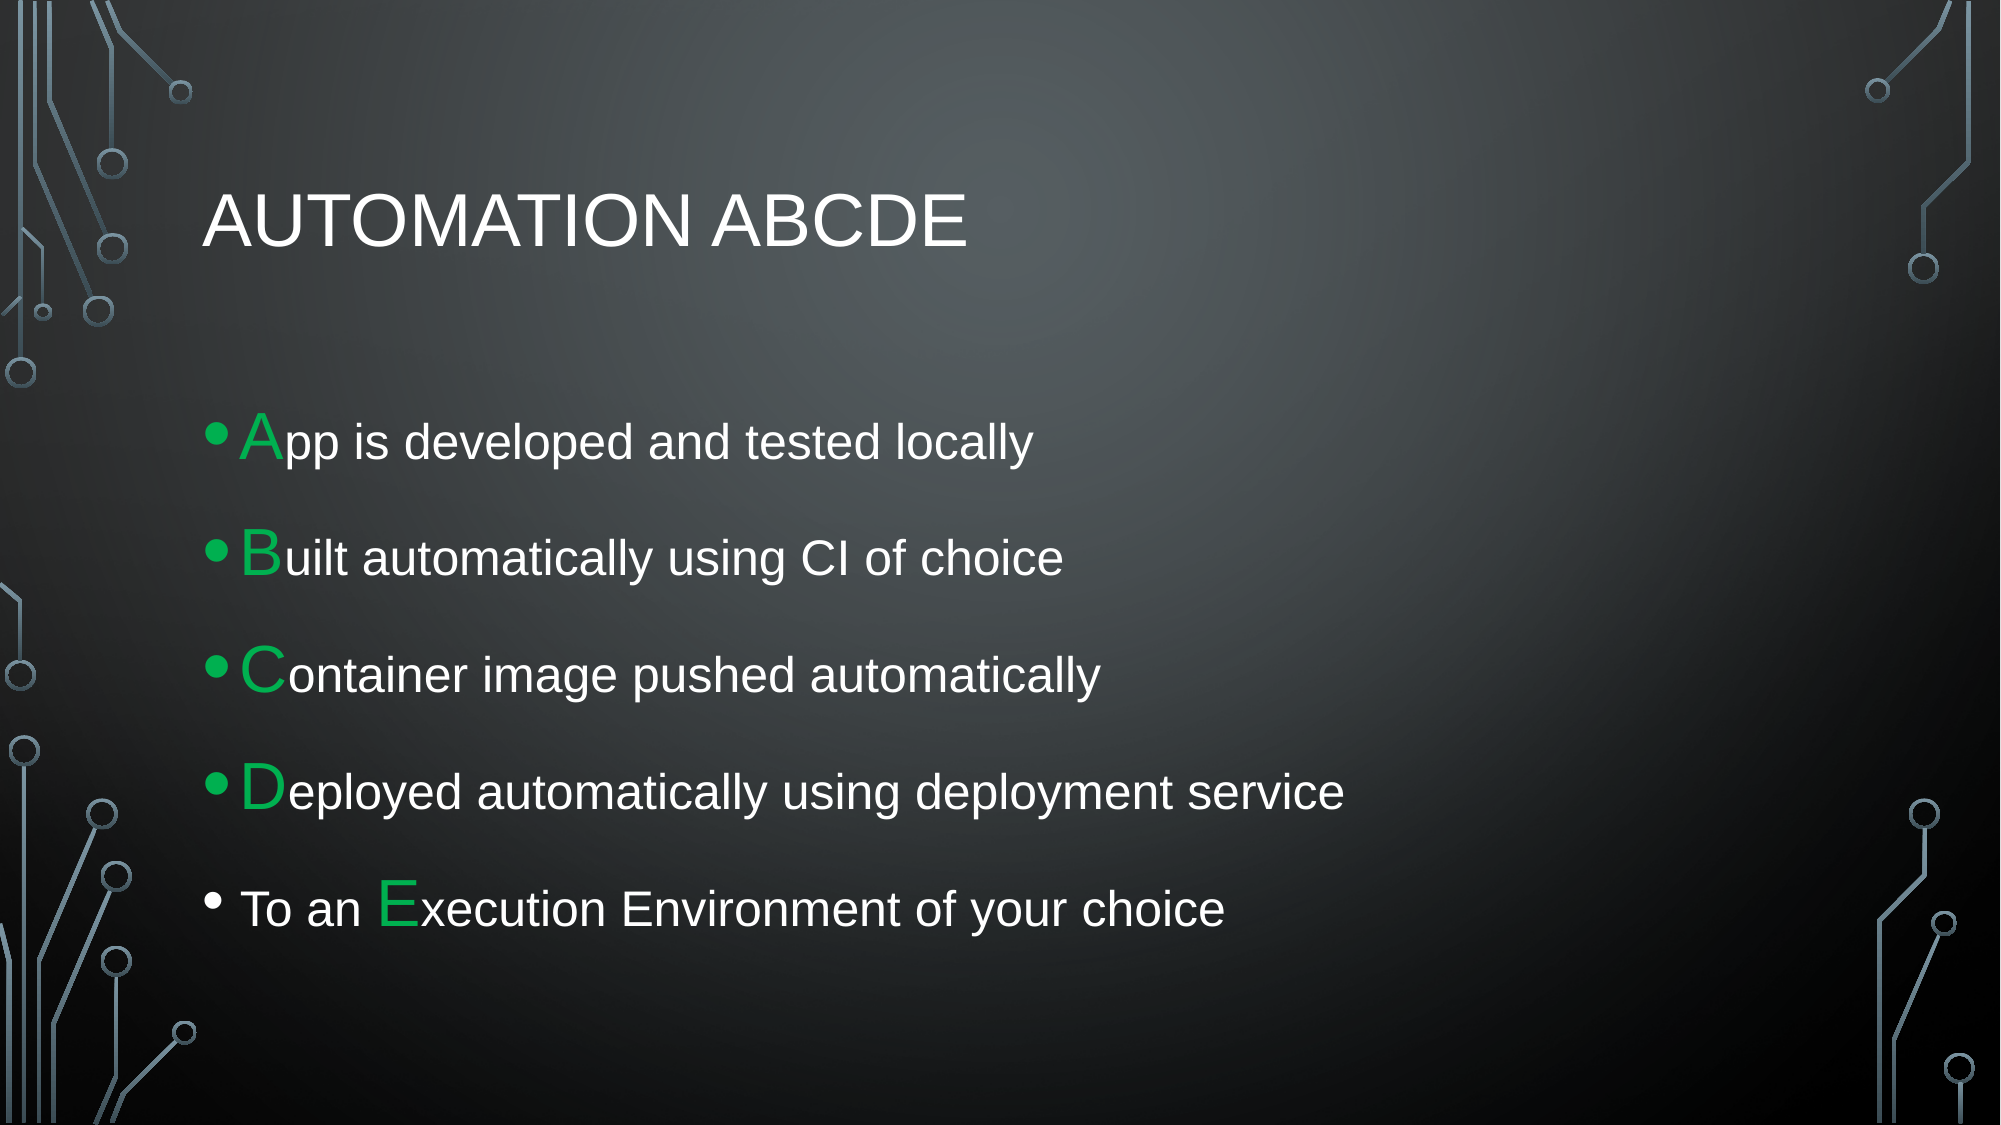

# Automation ABCDE
App is developed and tested locally
Built automatically using CI of choice
Container image pushed automatically
Deployed automatically using deployment service
To an Execution Environment of your choice